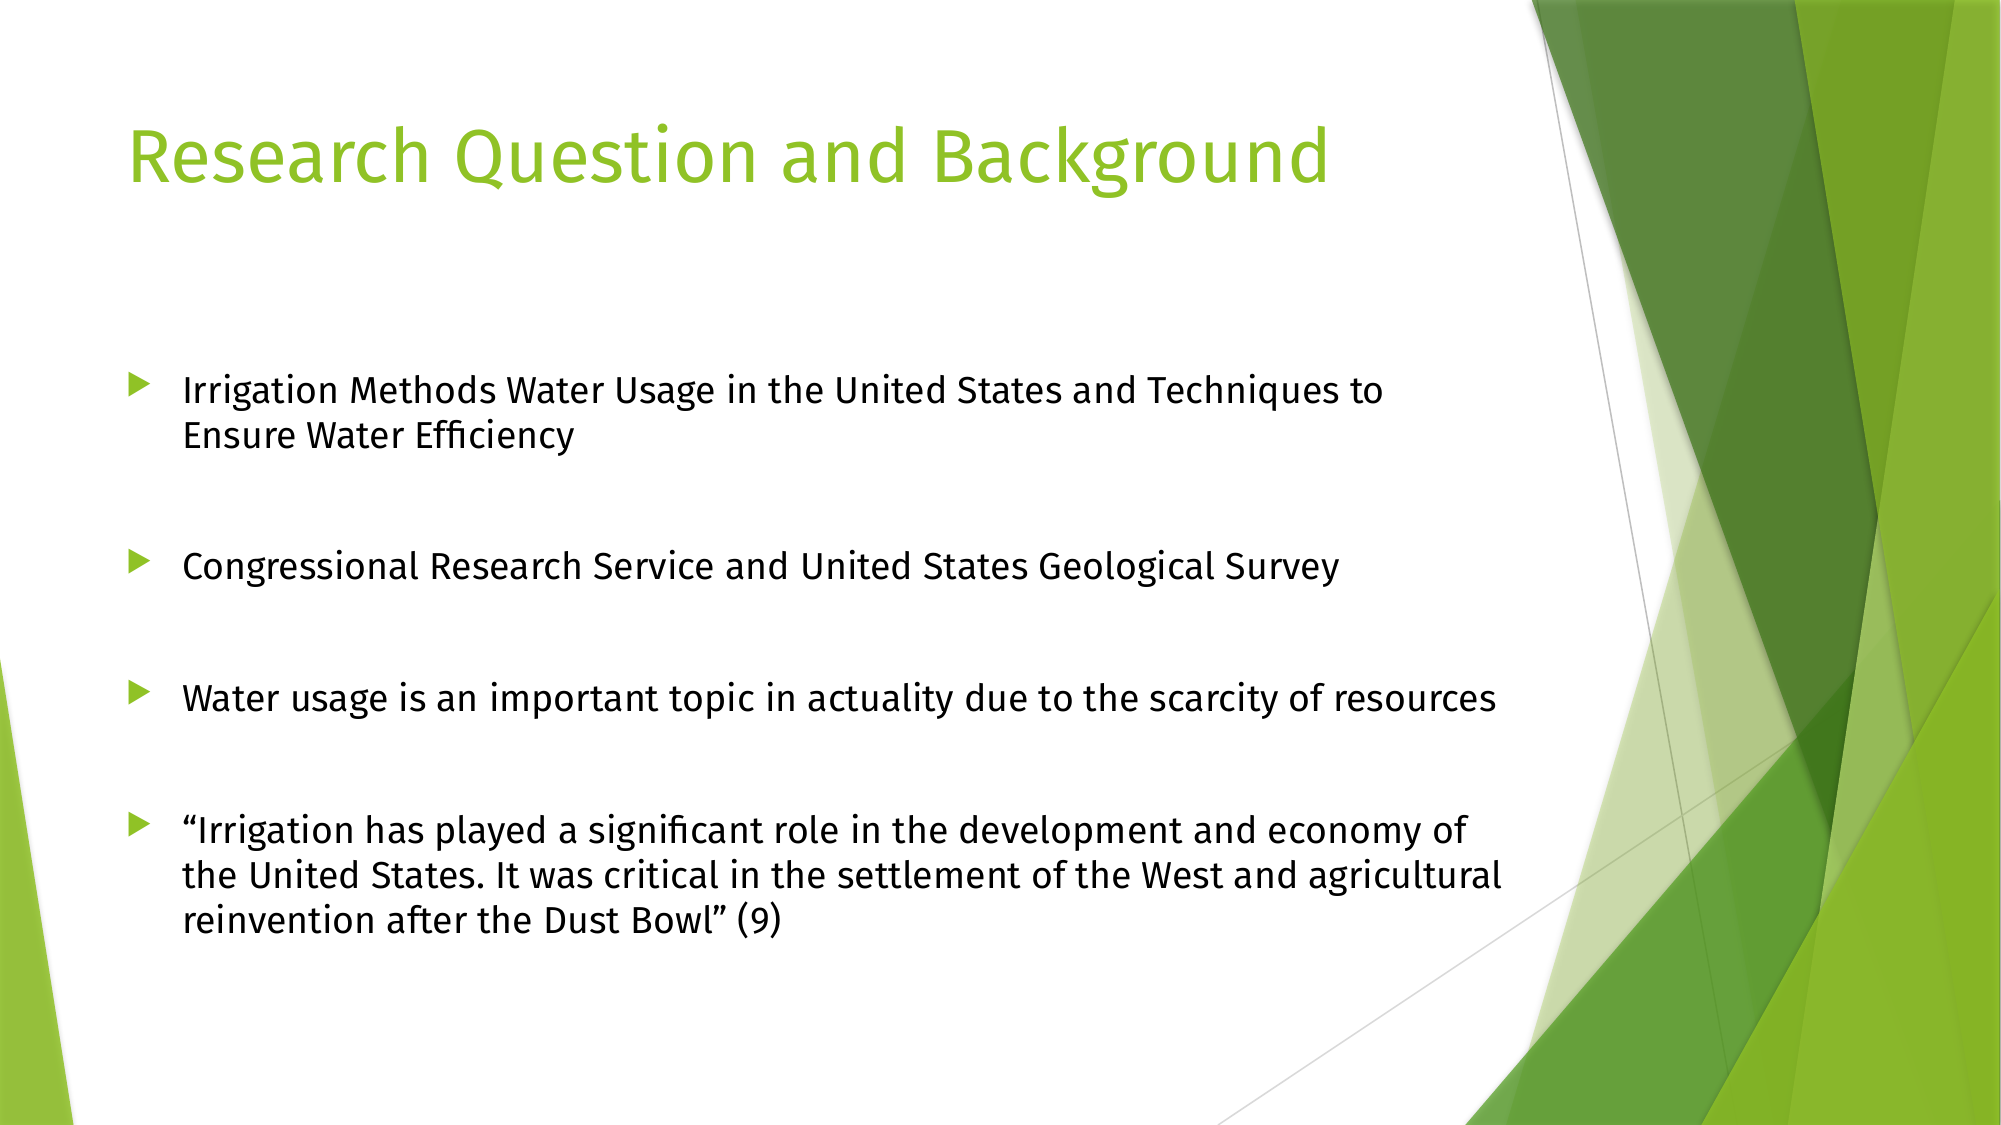

# Research Question and Background

Irrigation Methods Water Usage in the United States and Techniques to Ensure Water Efficiency

Congressional Research Service and United States Geological Survey

Water usage is an important topic in actuality due to the scarcity of resources

“Irrigation has played a significant role in the development and economy of the United States. It was critical in the settlement of the West and agricultural reinvention after the Dust Bowl” (9)